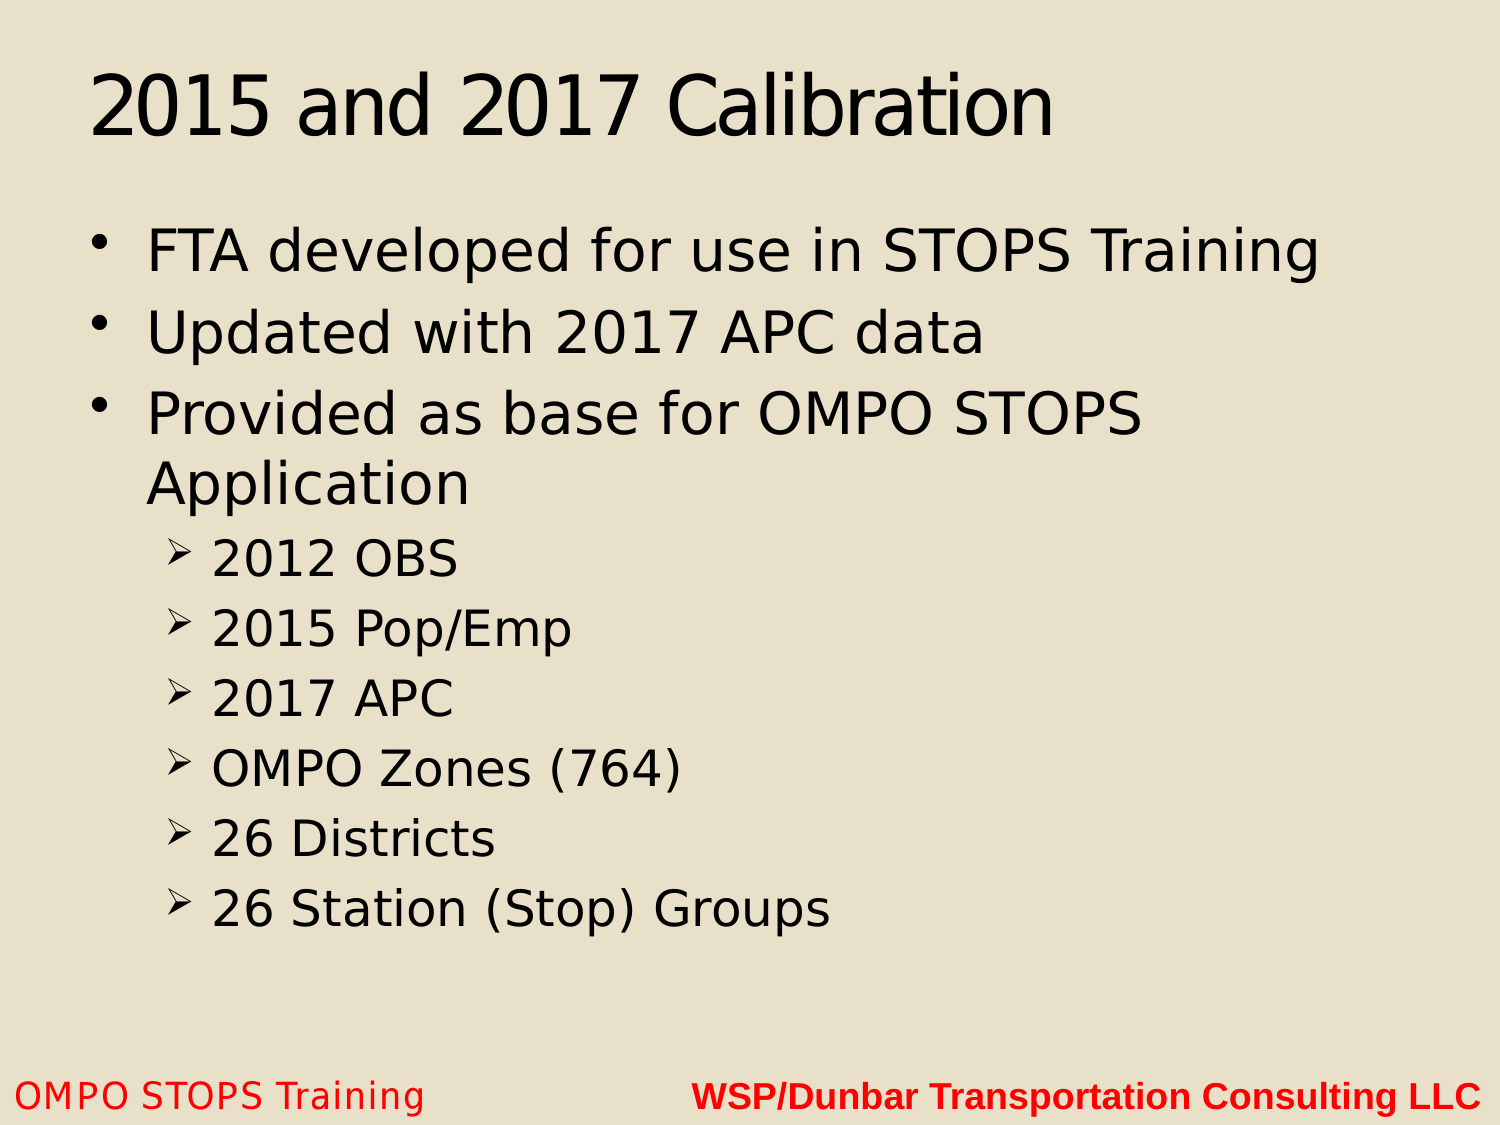

# 2015 and 2017 Calibration
FTA developed for use in STOPS Training
Updated with 2017 APC data
Provided as base for OMPO STOPS Application
2012 OBS
2015 Pop/Emp
2017 APC
OMPO Zones (764)
26 Districts
26 Station (Stop) Groups
OMPO STOPS Training                        WSP/Dunbar Transportation Consulting LLC